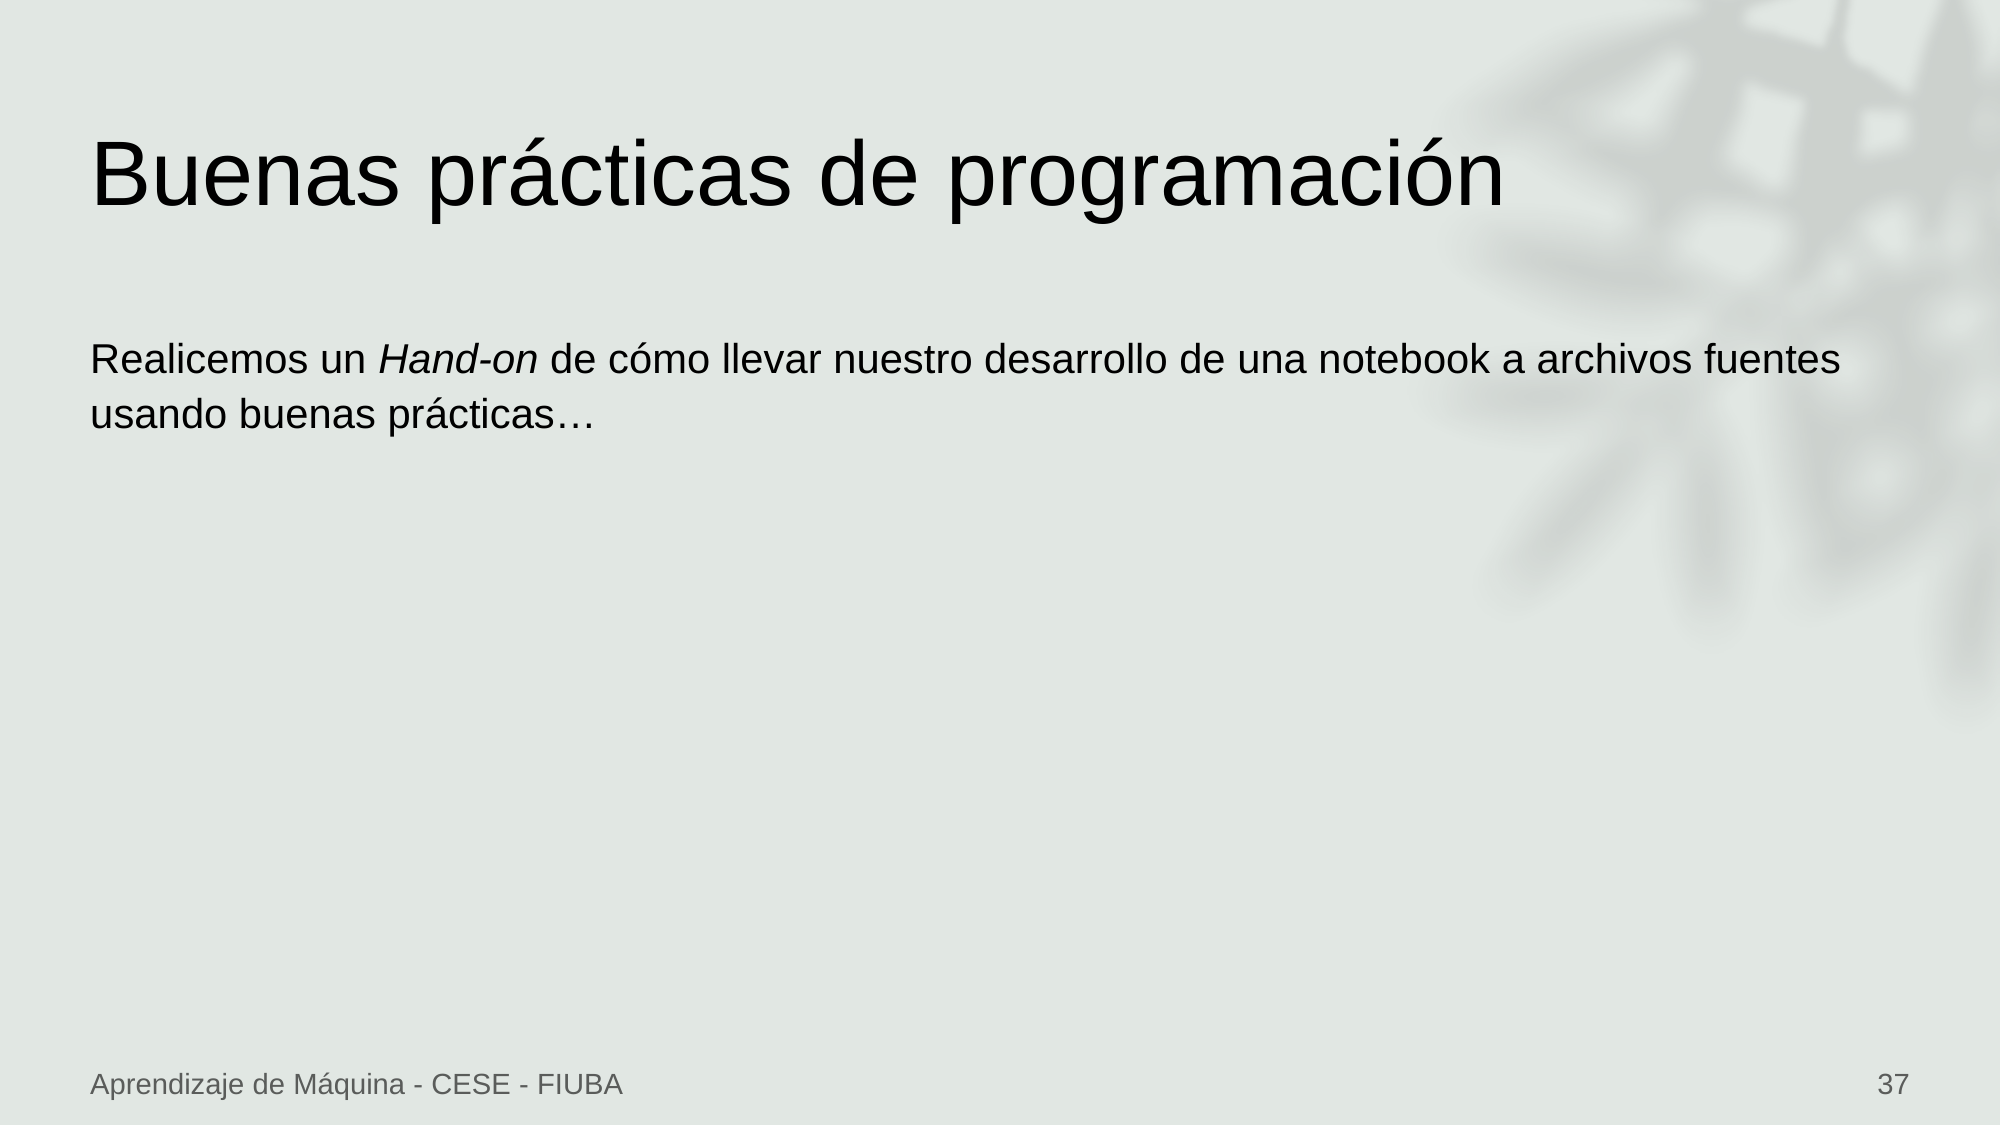

# Buenas prácticas de programación
Realicemos un Hand-on de cómo llevar nuestro desarrollo de una notebook a archivos fuentes usando buenas prácticas…
Aprendizaje de Máquina - CESE - FIUBA
37